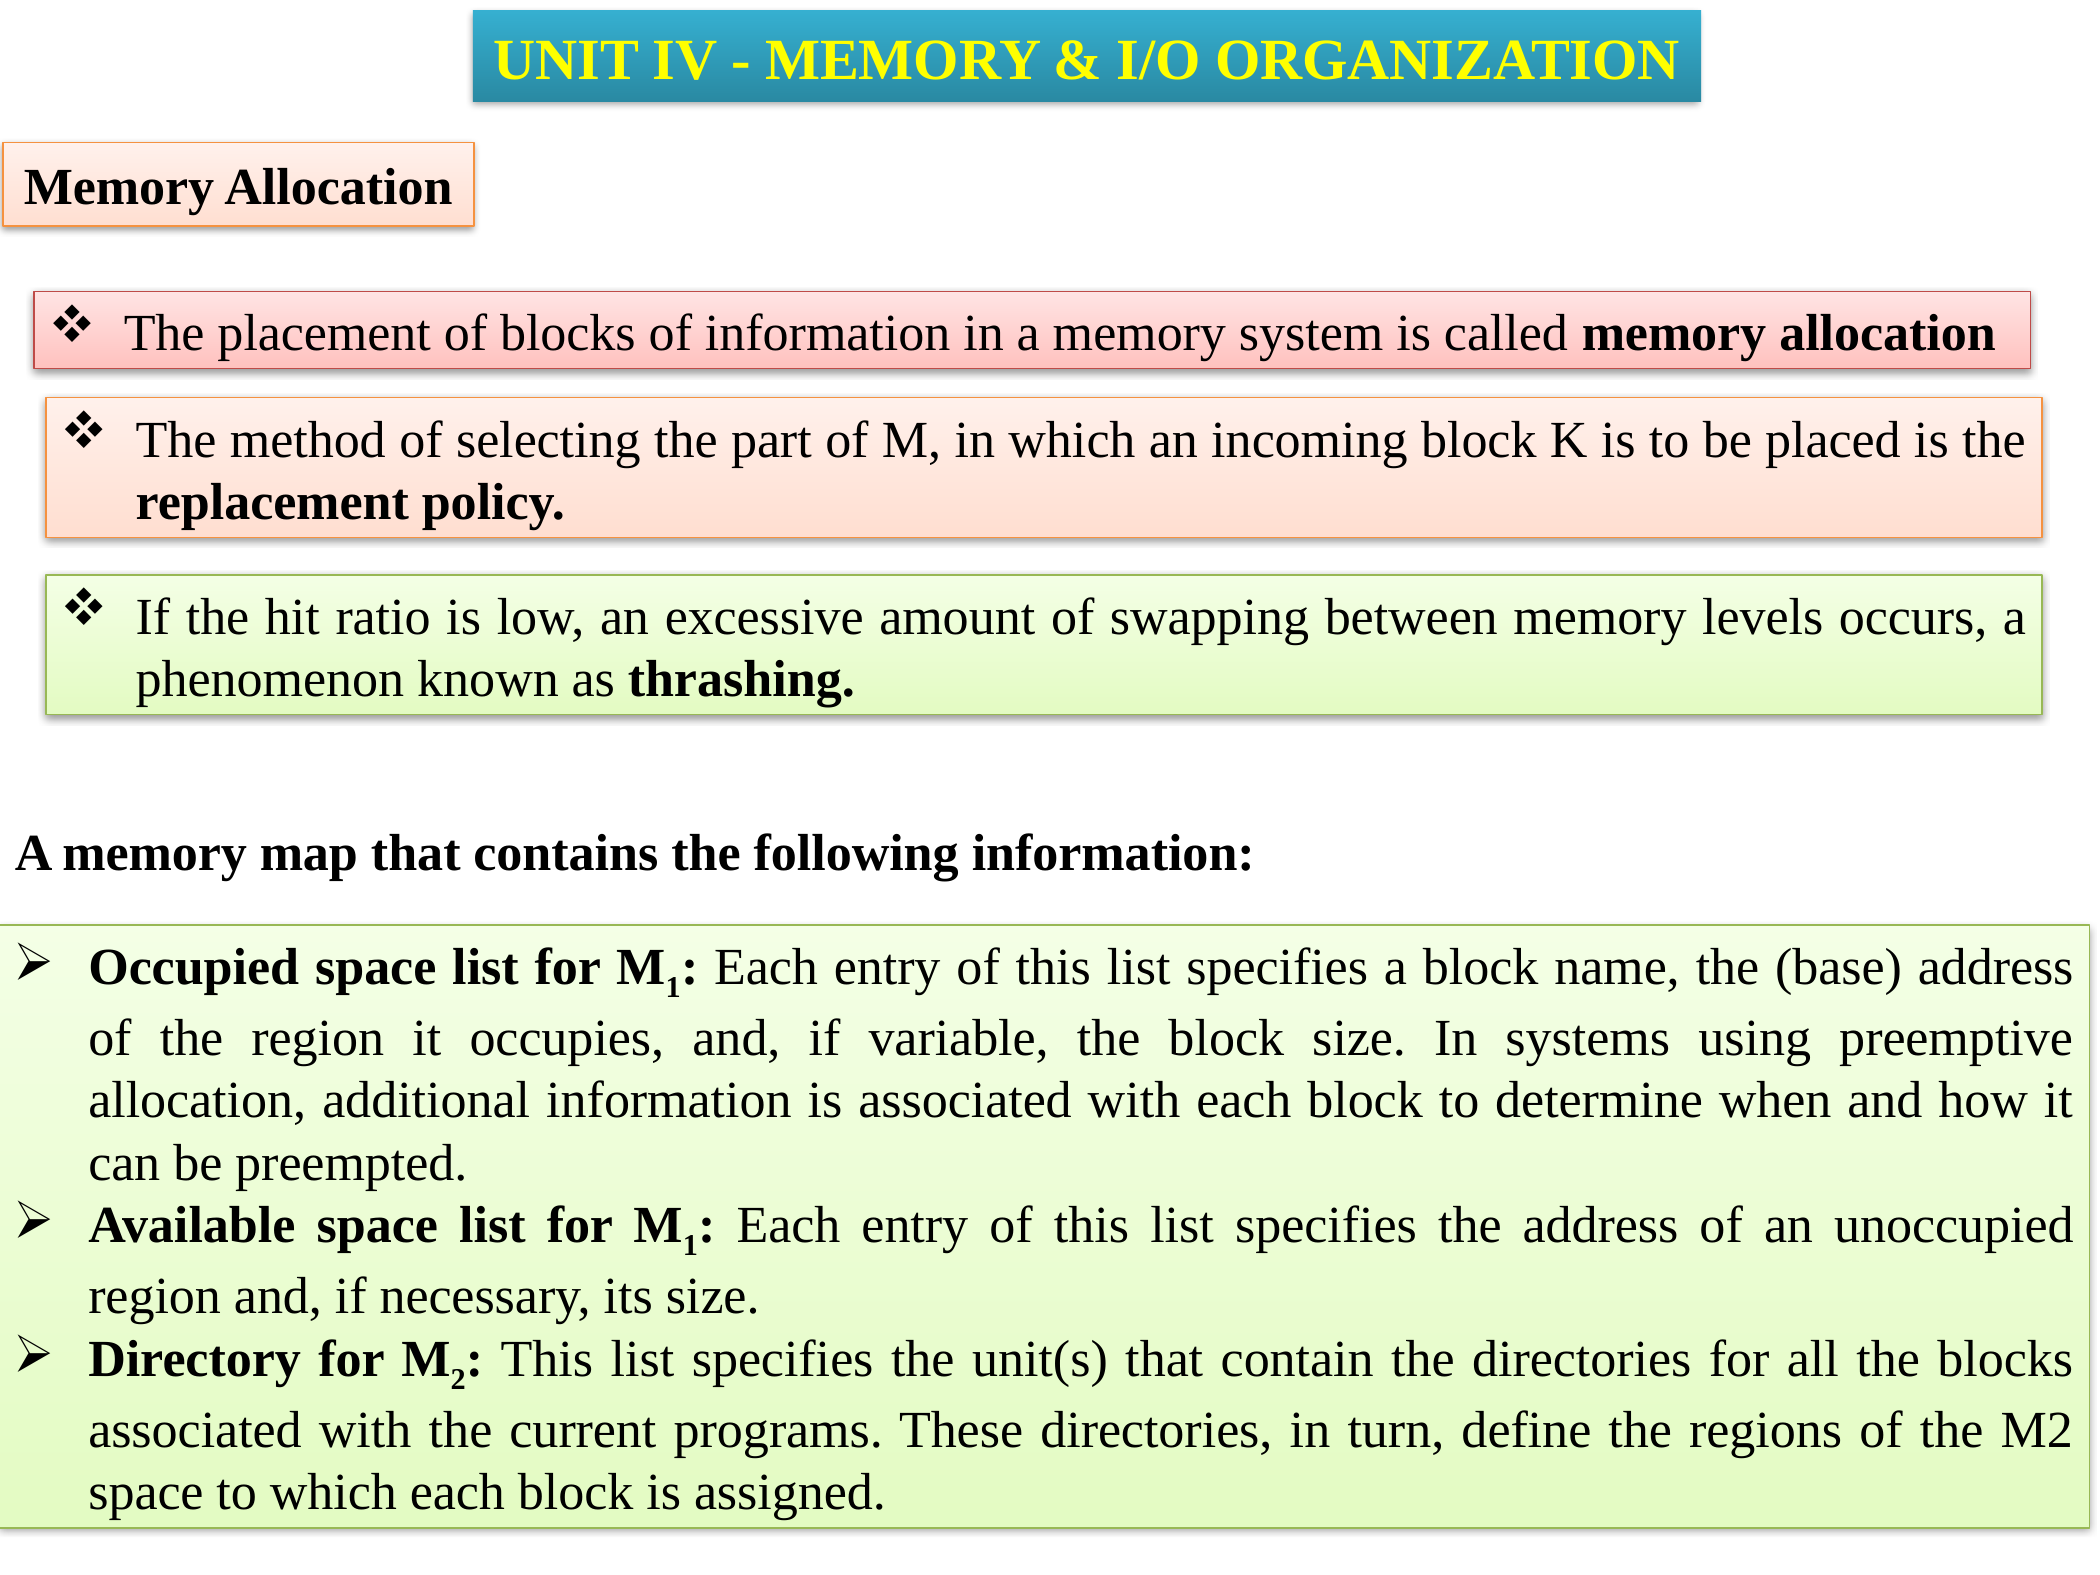

UNIT IV - MEMORY & I/O ORGANIZATION
Memory Allocation
The placement of blocks of information in a memory system is called memory allocation
The method of selecting the part of M, in which an incoming block K is to be placed is the replacement policy.
If the hit ratio is low, an excessive amount of swapping between memory levels occurs, a phenomenon known as thrashing.
A memory map that contains the following information:
Occupied space list for M1: Each entry of this list specifies a block name, the (base) address of the region it occupies, and, if variable, the block size. In systems using preemptive allocation, additional information is associated with each block to determine when and how it can be preempted.
Available space list for M1: Each entry of this list specifies the address of an unoccupied region and, if necessary, its size.
Directory for M2: This list specifies the unit(s) that contain the directories for all the blocks associated with the current programs. These directories, in turn, define the regions of the M2 space to which each block is assigned.